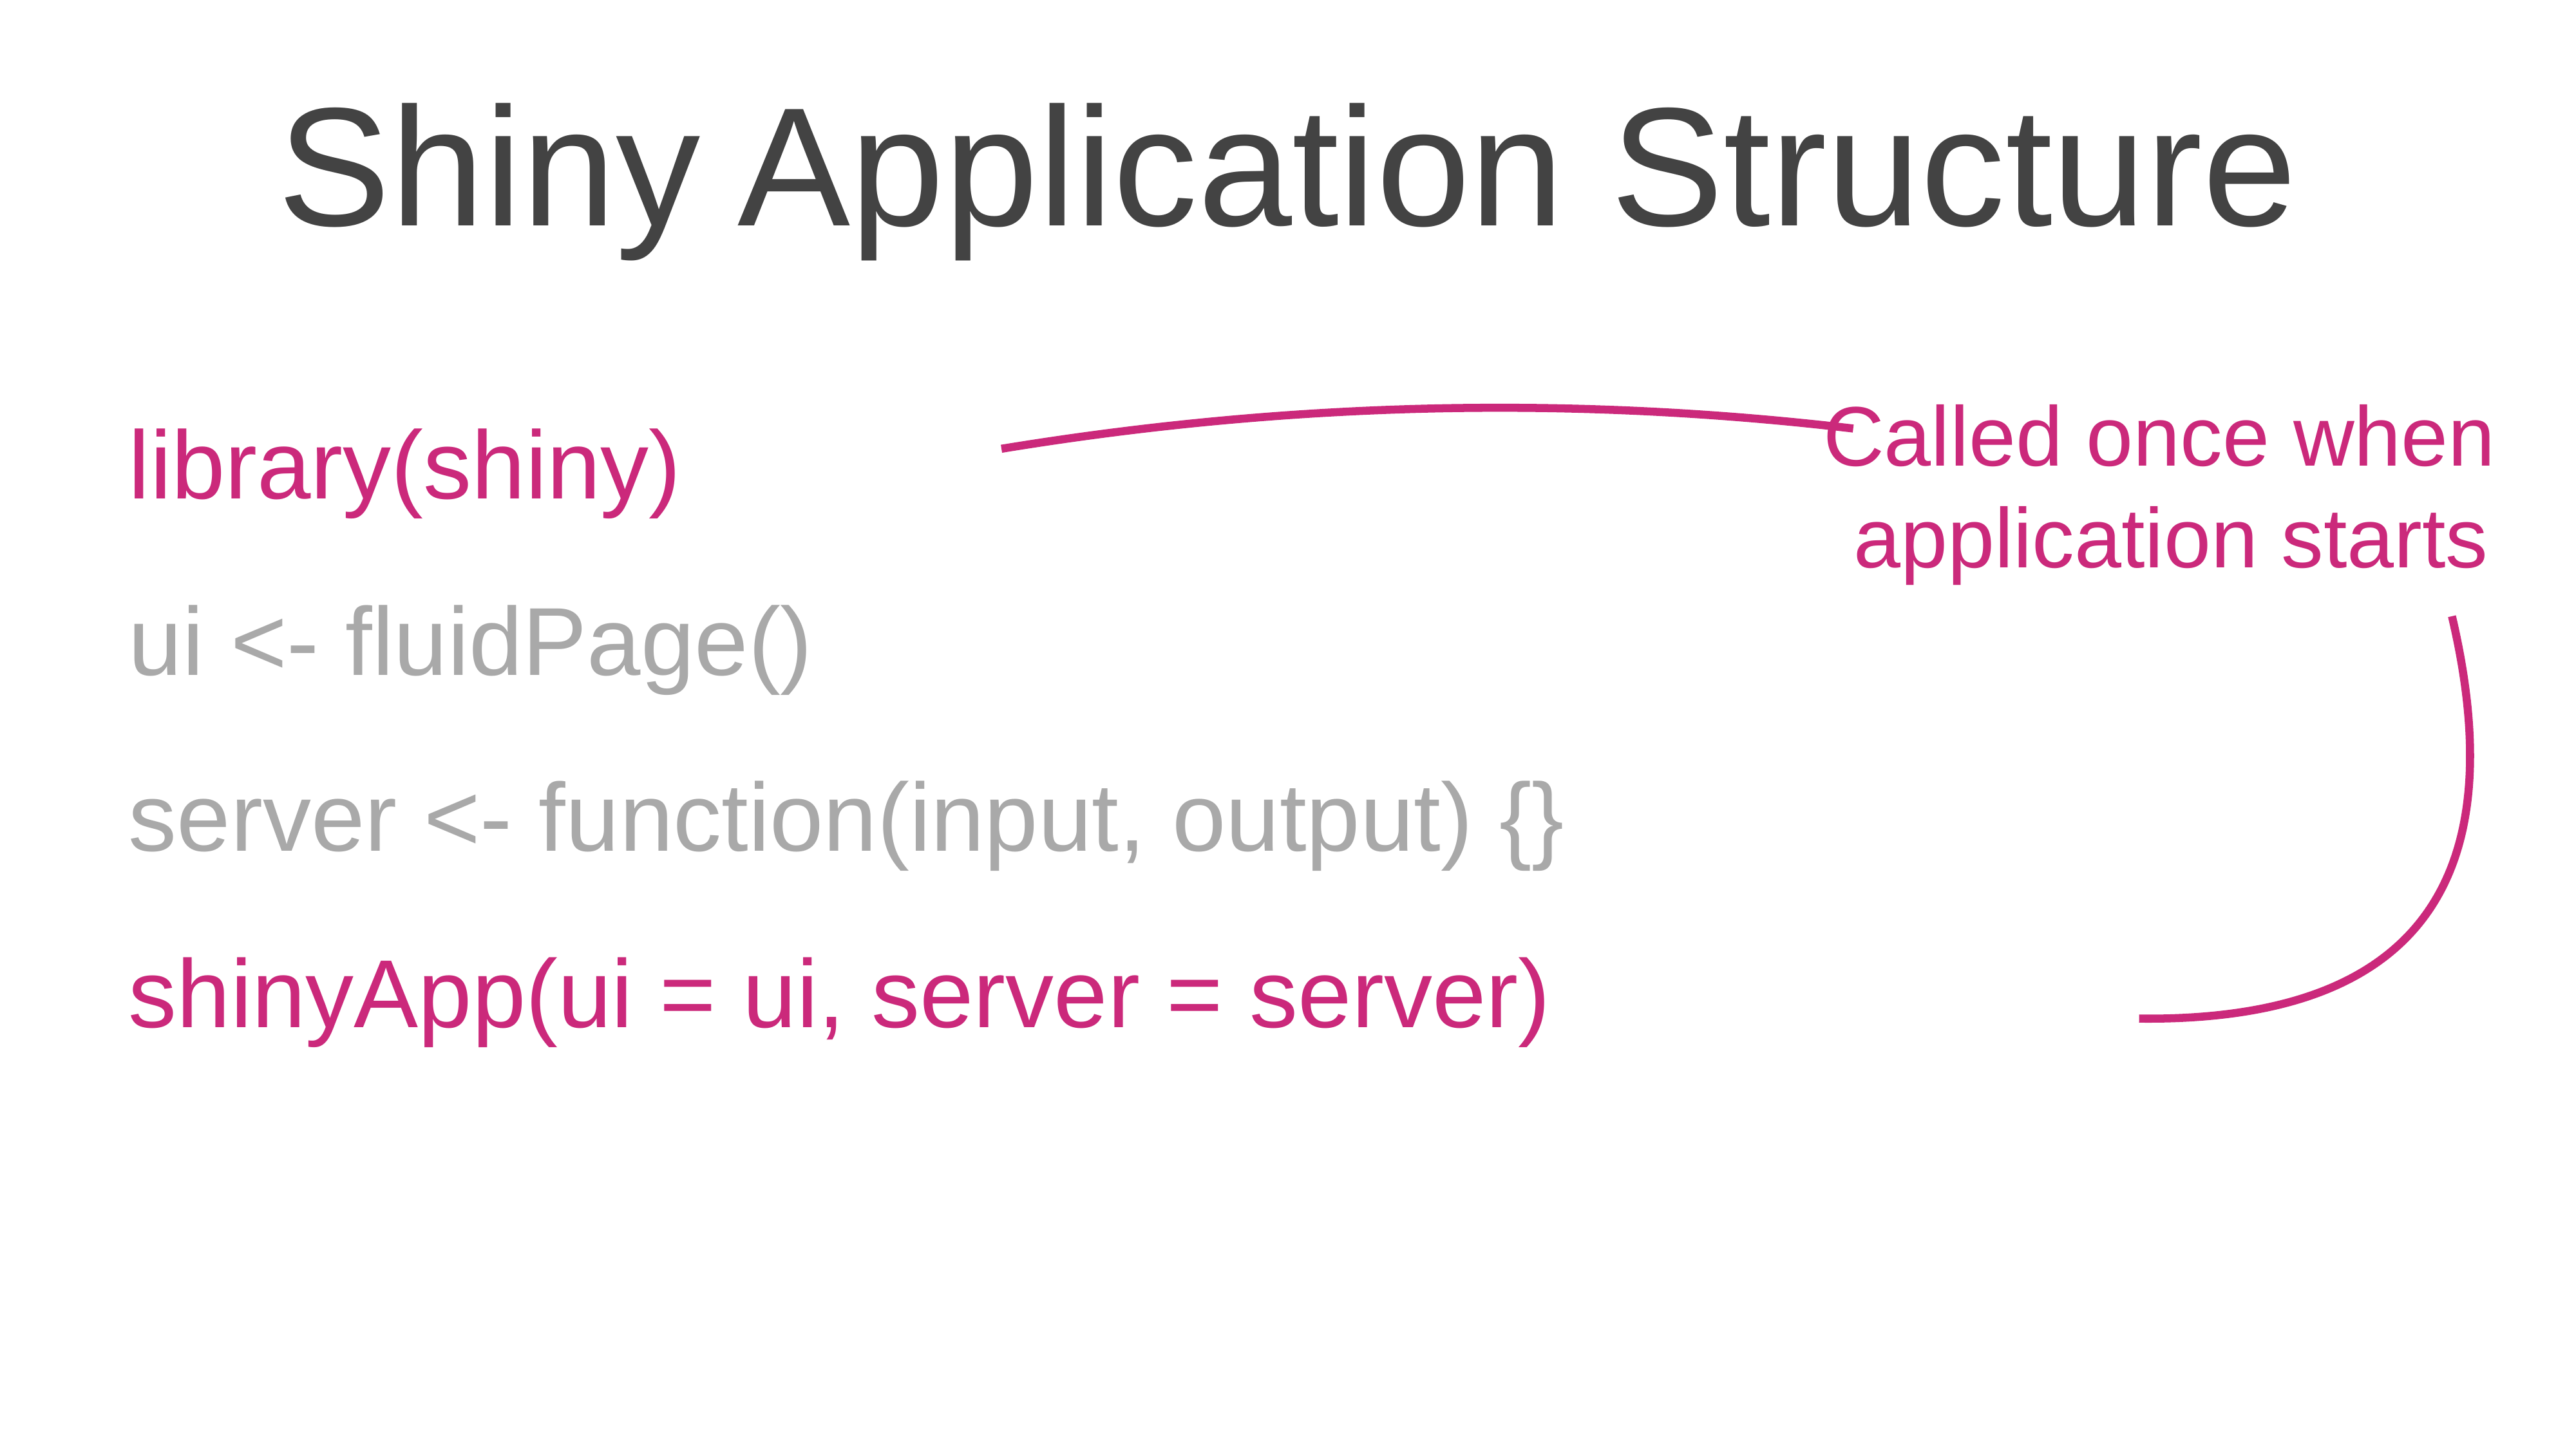

Shiny Application Structure
Called once when
application starts
library(shiny)
ui <- fluidPage()
server <- function(input, output) {}
shinyApp(ui = ui, server = server)